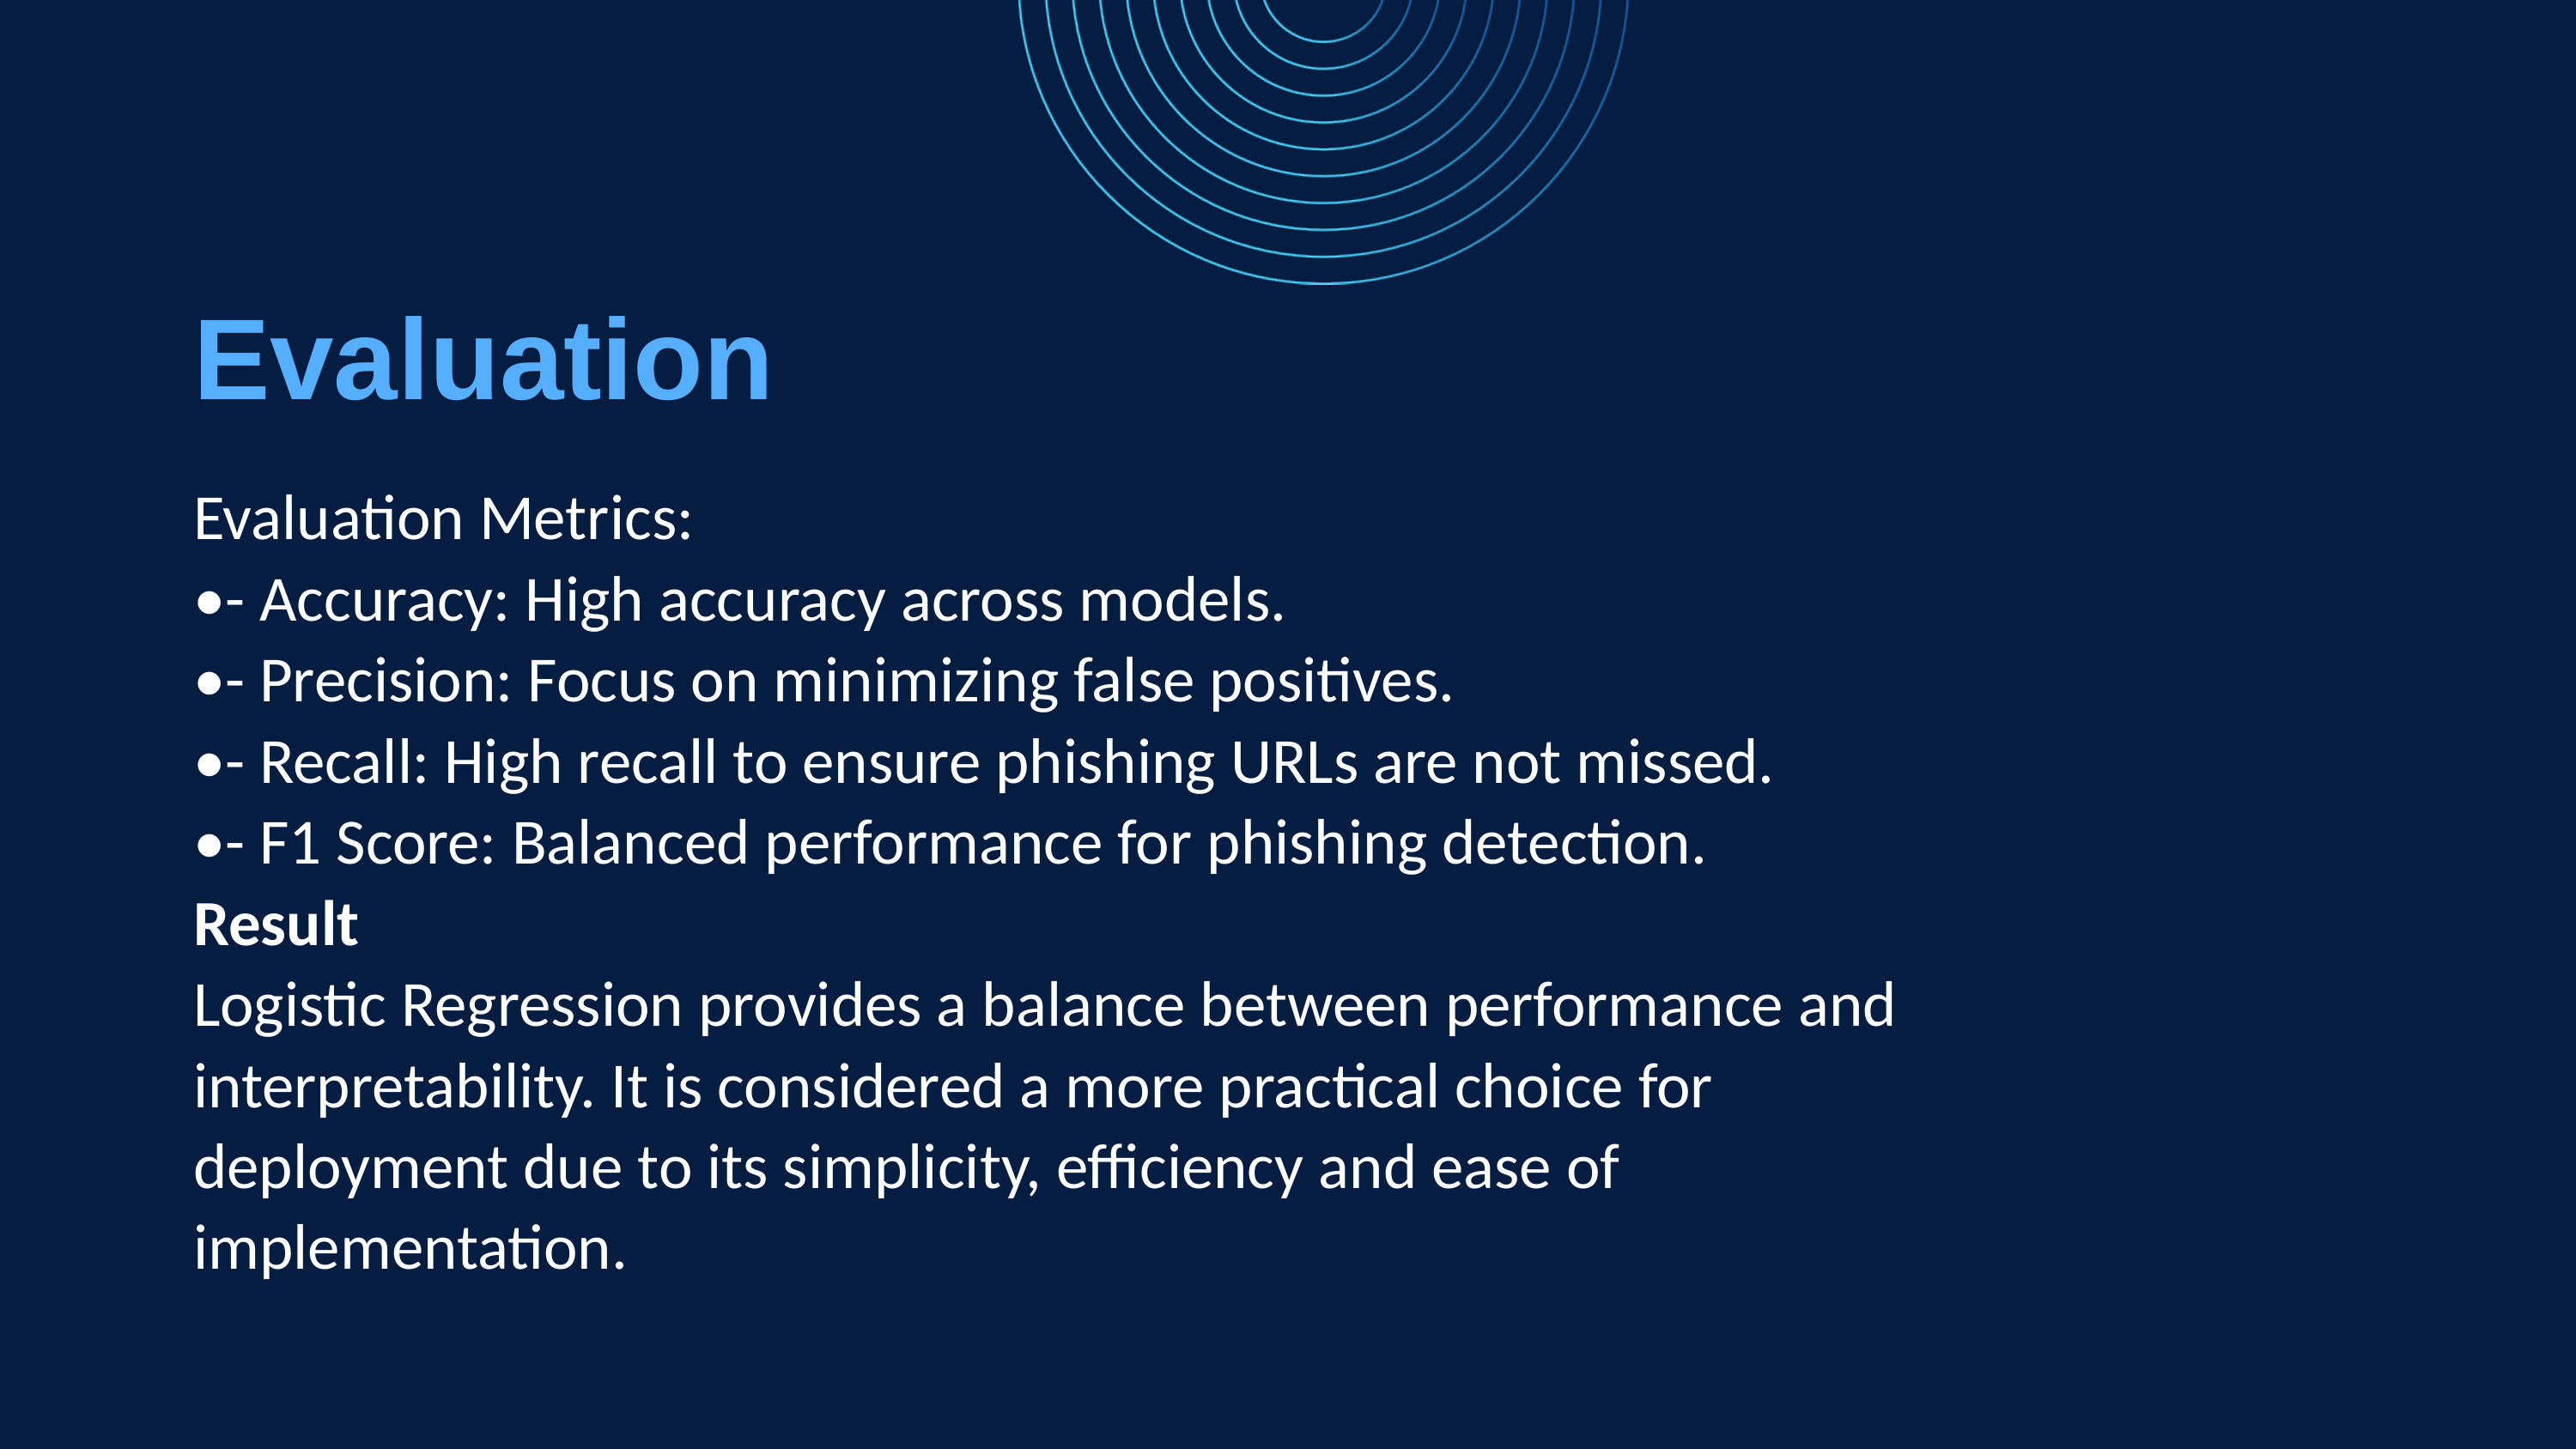

Evaluation
Evaluation Metrics:
•- Accuracy: High accuracy across models.
•- Precision: Focus on minimizing false positives.
•- Recall: High recall to ensure phishing URLs are not missed.
•- F1 Score: Balanced performance for phishing detection.
Result
Logistic Regression provides a balance between performance and interpretability. It is considered a more practical choice for deployment due to its simplicity, efficiency and ease of implementation.